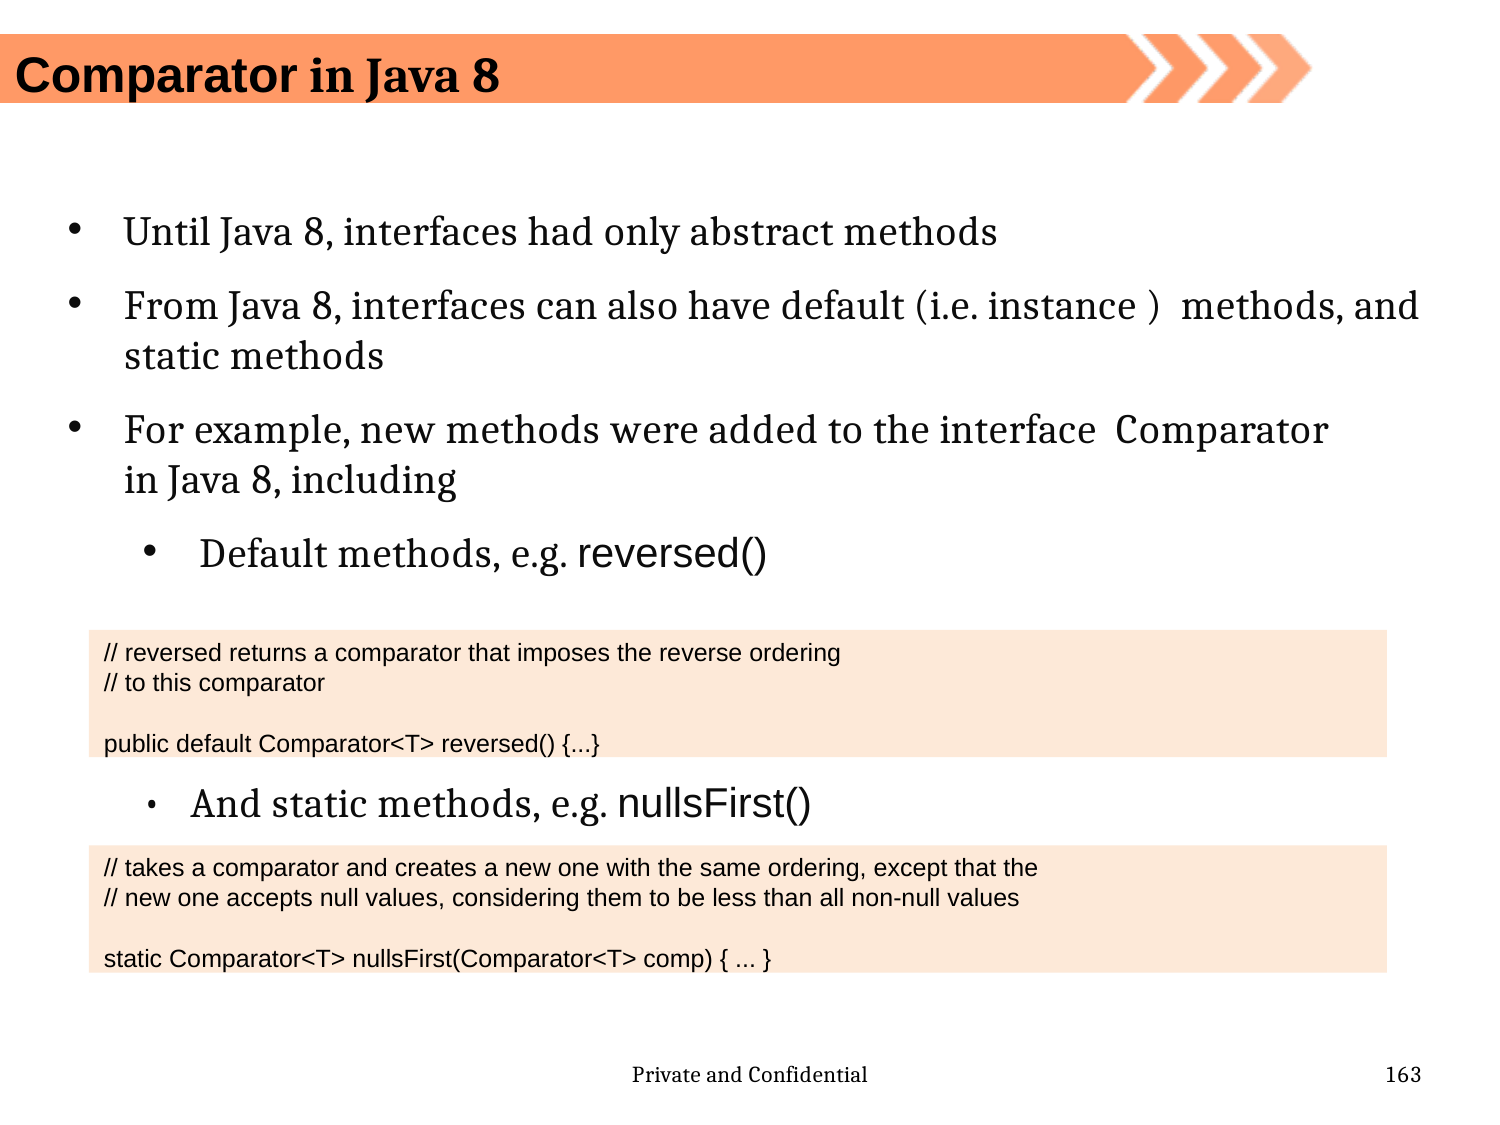

Comparator in Java 8
Until Java 8, interfaces had only abstract methods
From Java 8, interfaces can also have default (i.e. instance )  methods, and static methods
For example, new methods were added to the interface  Comparator in Java 8, including
Default methods, e.g. reversed()
// reversed returns a comparator that imposes the reverse ordering
// to this comparator

public default Comparator<T> reversed() {...}
And static methods, e.g. nullsFirst()
// takes a comparator and creates a new one with the same ordering, except that the
// new one accepts null values, considering them to be less than all non-null values

static Comparator<T> nullsFirst(Comparator<T> comp) { ... }